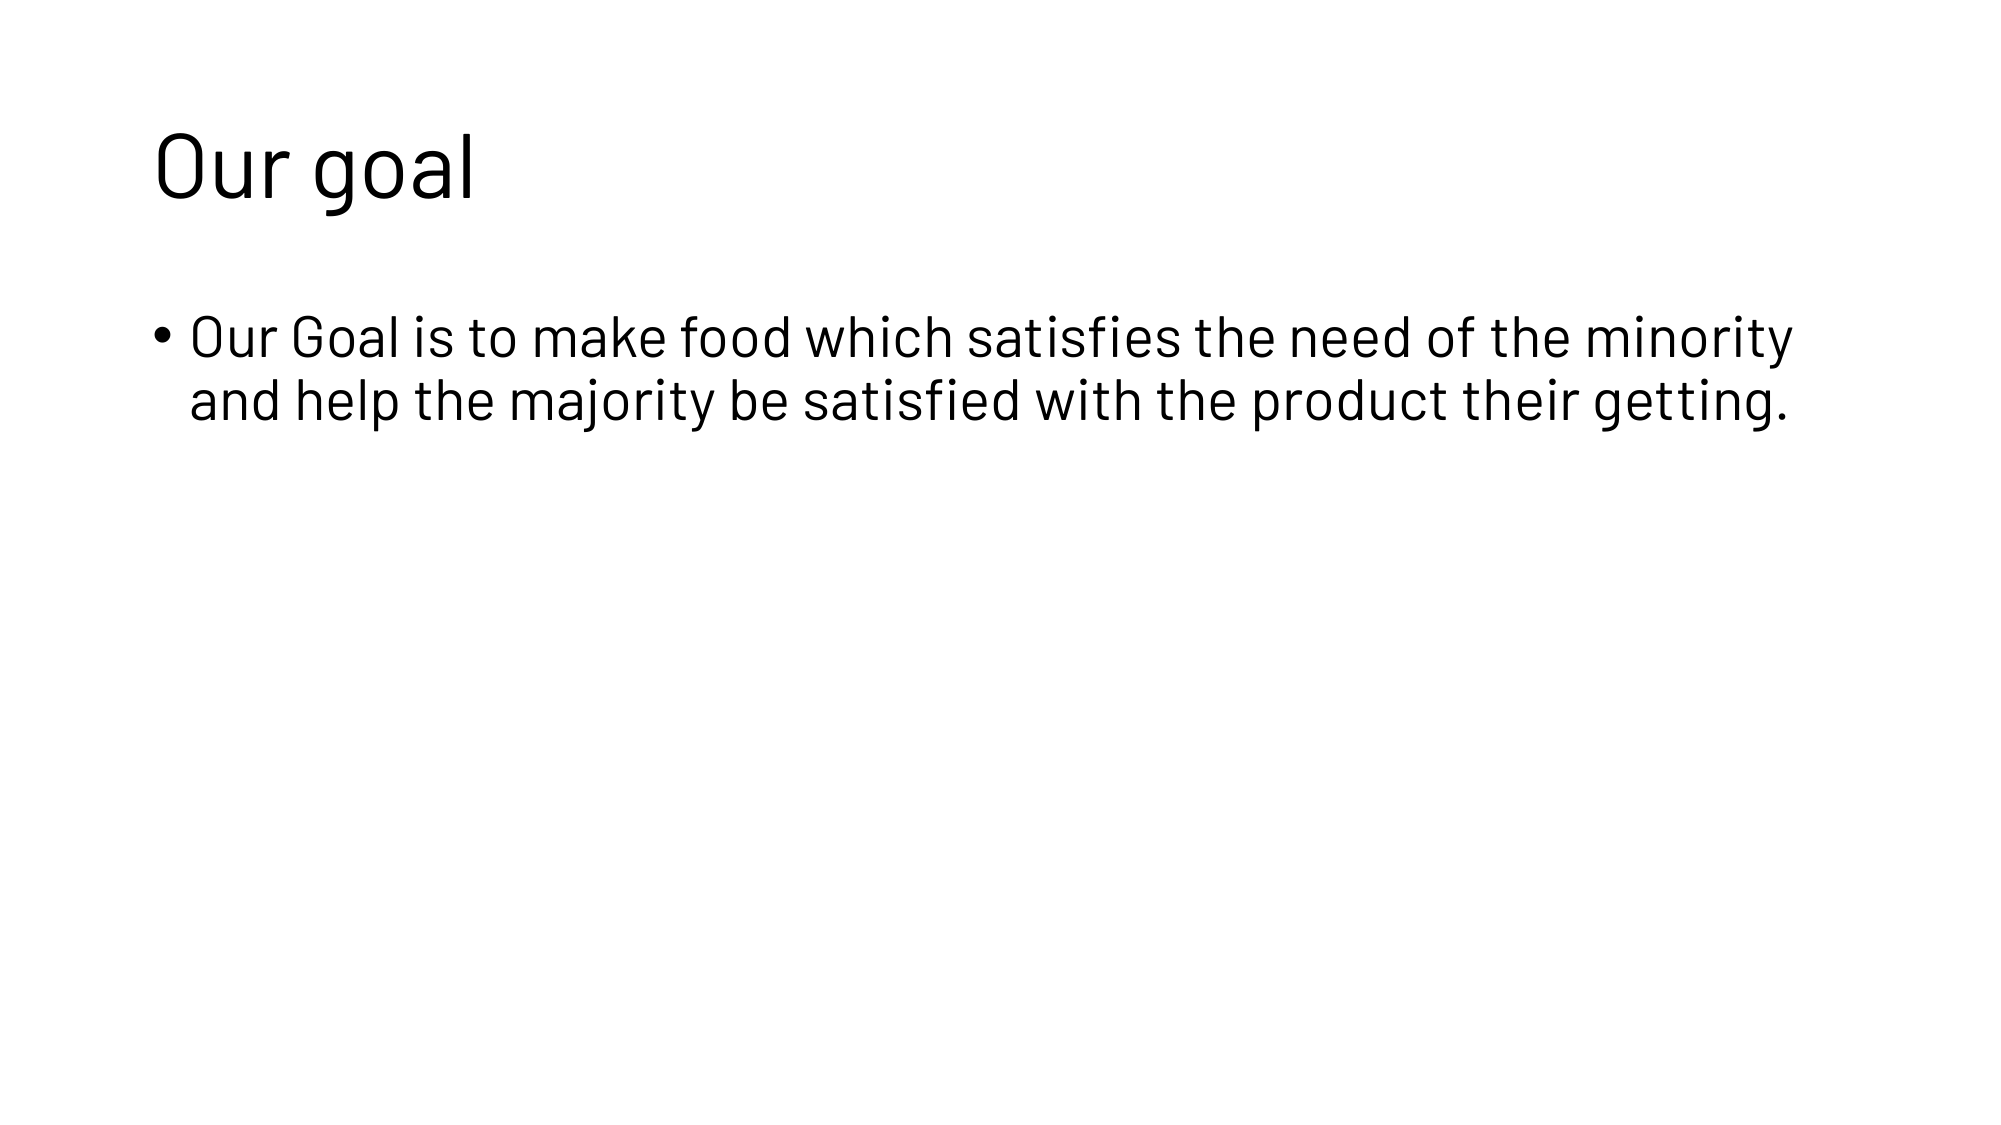

# Our goal
Our Goal is to make food which satisfies the need of the minority and help the majority be satisfied with the product their getting.